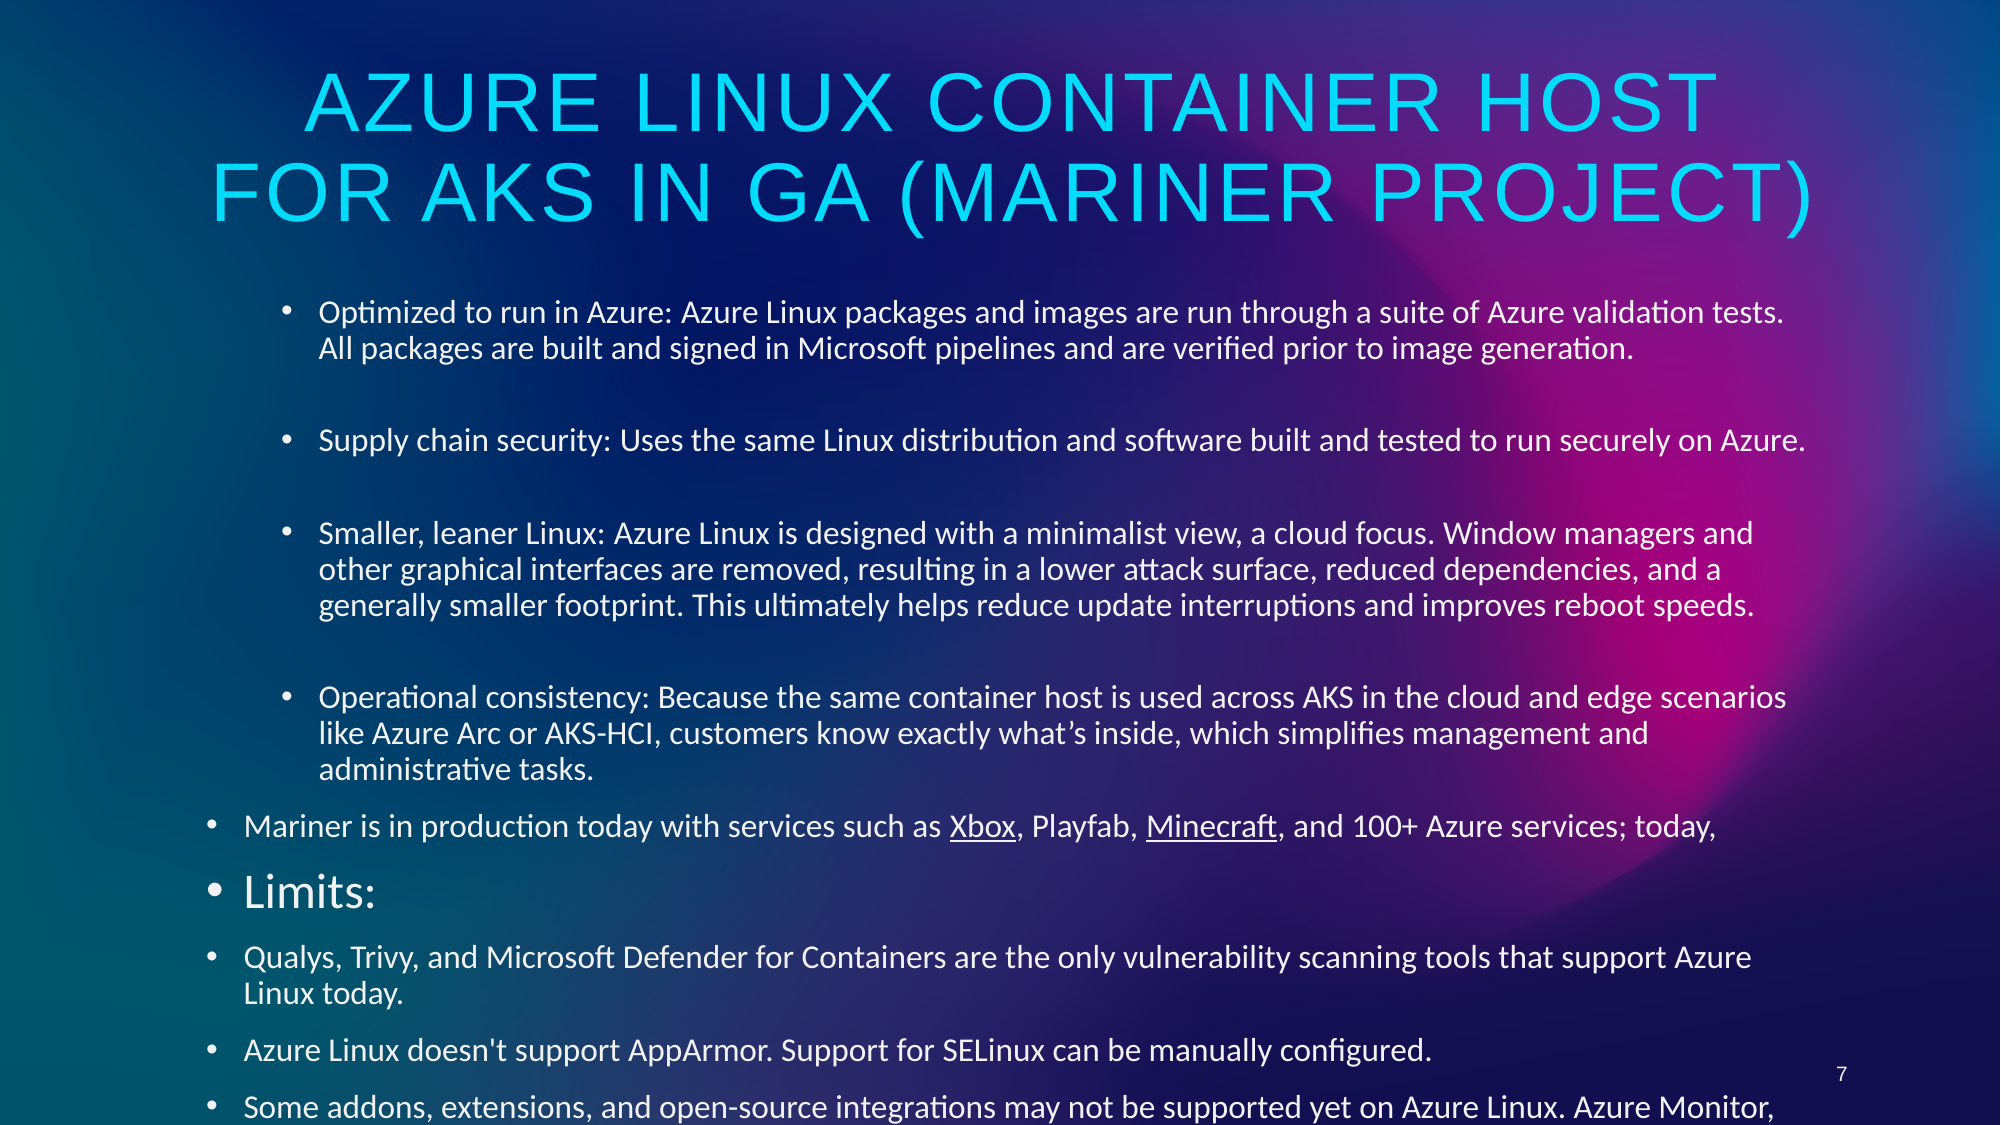

Azure Linux container host for aks in GA (Mariner Project)

Optimized to run in Azure: Azure Linux packages and images are run through a suite of Azure validation tests. All packages are built and signed in Microsoft pipelines and are verified prior to image generation.

Supply chain security: Uses the same Linux distribution and software built and tested to run securely on Azure.

Smaller, leaner Linux: Azure Linux is designed with a minimalist view, a cloud focus. Window managers and other graphical interfaces are removed, resulting in a lower attack surface, reduced dependencies, and a generally smaller footprint. This ultimately helps reduce update interruptions and improves reboot speeds.

Operational consistency: Because the same container host is used across AKS in the cloud and edge scenarios like Azure Arc or AKS-HCI, customers know exactly what’s inside, which simplifies management and administrative tasks.
Mariner is in production today with services such as Xbox, Playfab, Minecraft, and 100+ Azure services; today,
Limits:
Qualys, Trivy, and Microsoft Defender for Containers are the only vulnerability scanning tools that support Azure Linux today.
Azure Linux doesn't support AppArmor. Support for SELinux can be manually configured.
Some addons, extensions, and open-source integrations may not be supported yet on Azure Linux. Azure Monitor, Grafana, Helm, Key Vault, and Container Insights are supported.

Source: https://techcommunity.microsoft.com/t5/azure-infrastructure-blog/introducing-the-azure-linux-container-host-for-aks/ba-p/3824101
7